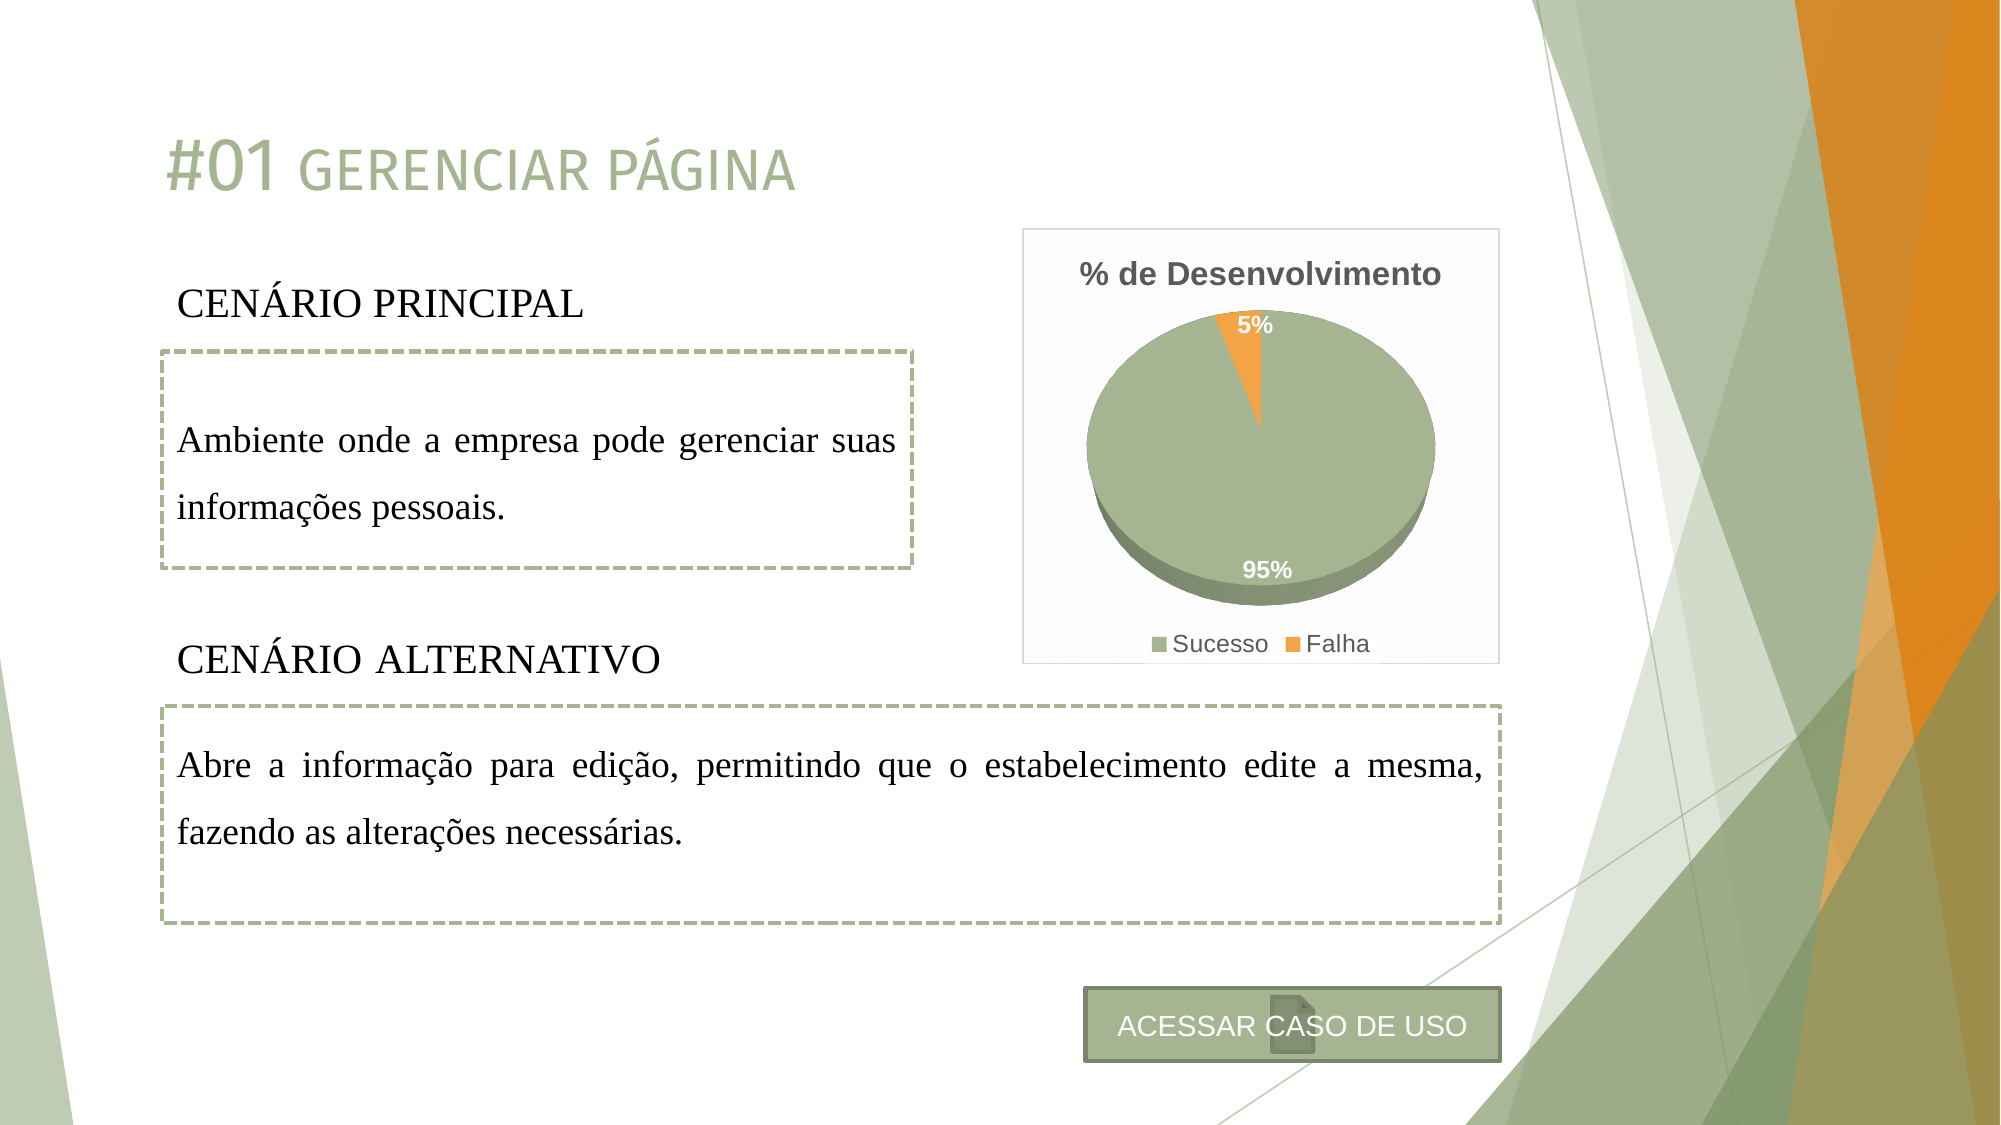

# #01 GERENCIAR PÁGINA

[unsupported chart]

CENÁRIO PRINCIPAL
Ambiente onde a empresa pode gerenciar suas informações pessoais.
CENÁRIO ALTERNATIVO
Abre a informação para edição, permitindo que o estabelecimento edite a mesma, fazendo as alterações necessárias.

ACESSAR CASO DE USO